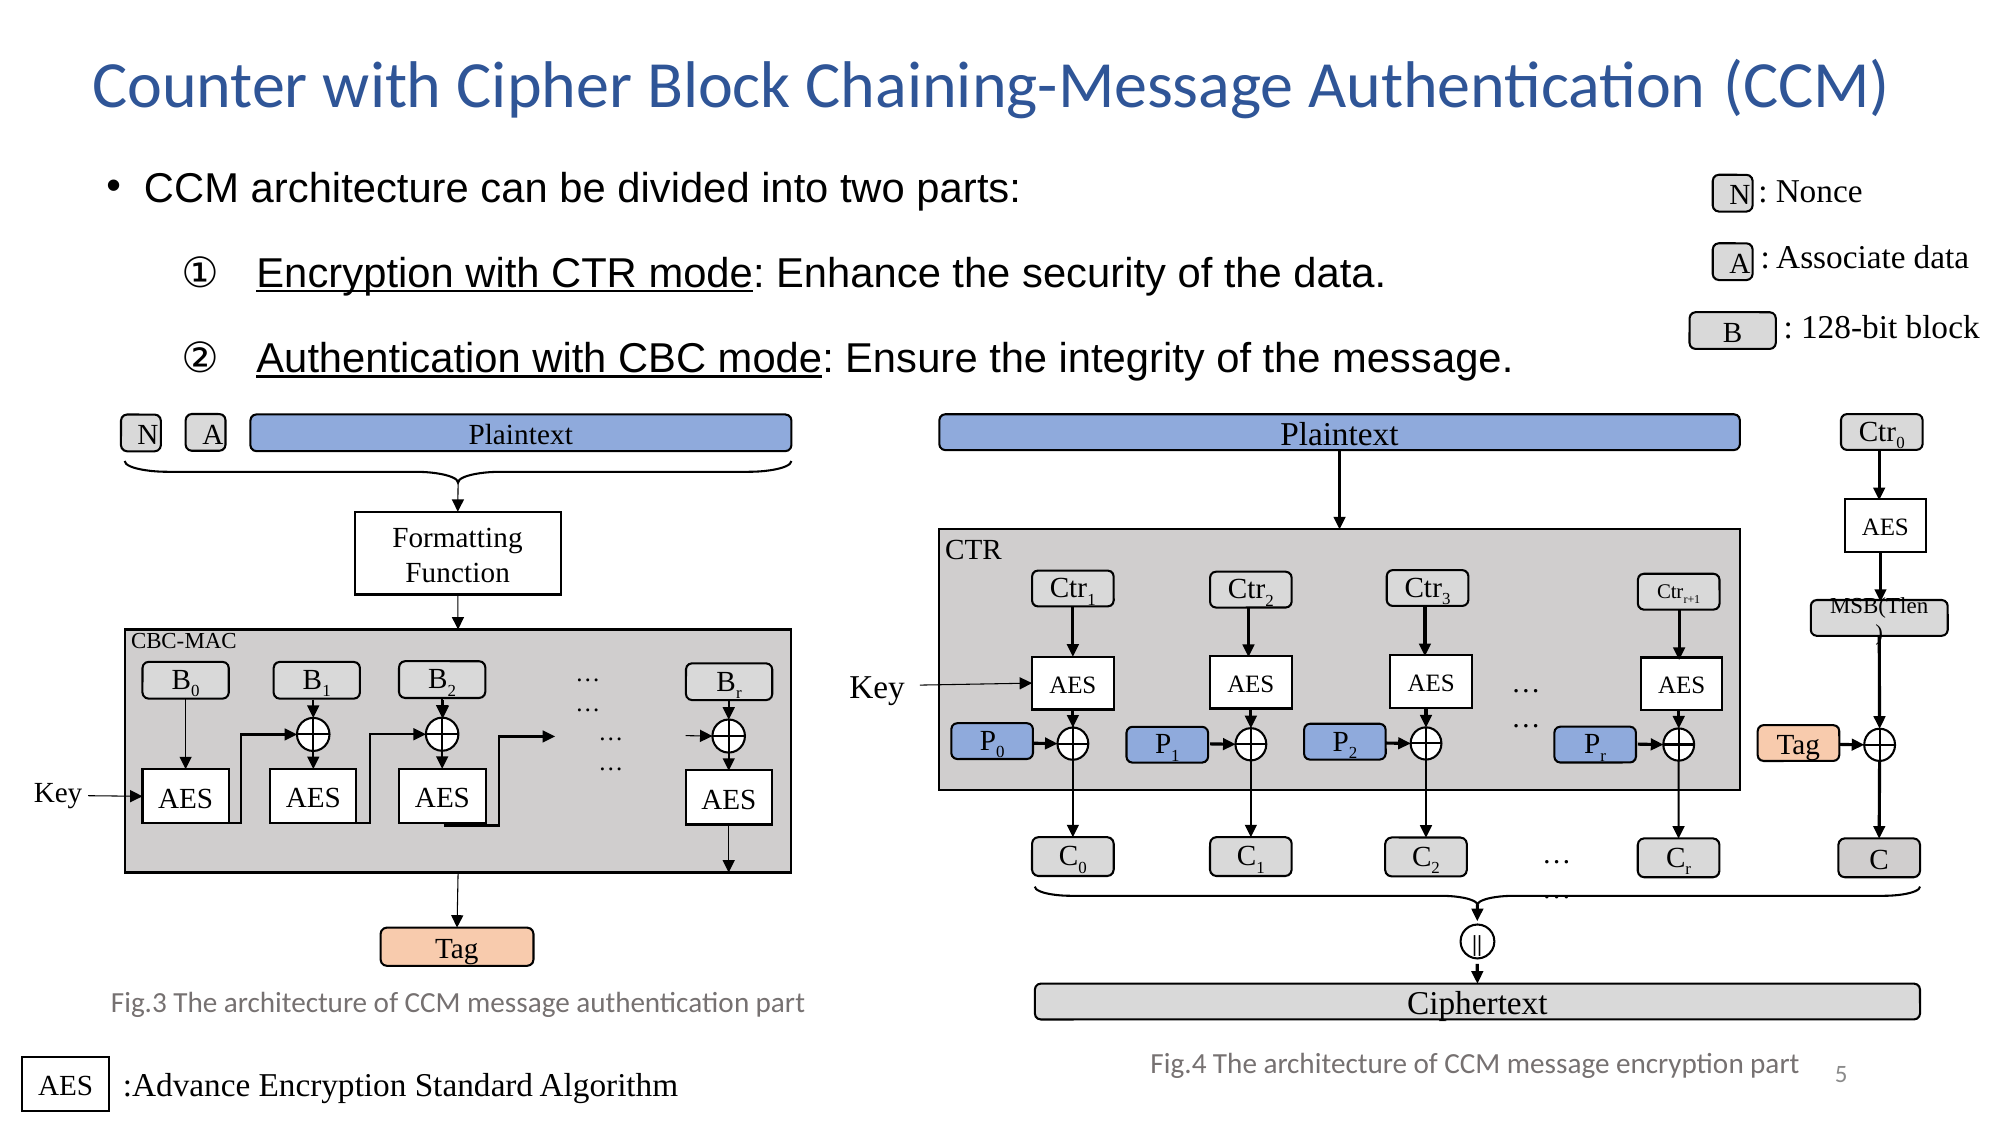

# Counter with Cipher Block Chaining-Message Authentication (CCM)
CCM architecture can be divided into two parts:
Encryption with CTR mode: Enhance the security of the data.
Authentication with CBC mode: Ensure the integrity of the message.

: Nonce
N
: Associate data
A
: 128-bit block
B

A
Plaintext
N
Formatting Function
CBC-MAC

B2
B0
B1
Br
……

AES
AES
AES
AES
……
Tag
Key
Ctr0
Plaintext

AES
CTR

Ctr3
Ctr1
Ctr2
Ctrr+1
MSB(Tlen)
AES
AES
……
AES
AES
P0
P2
Tag
Pr
P1

……
C0
C1
C2
Cr
C
||

Ciphertext
Key
Fig.3 The architecture of CCM message authentication part
Fig.4 The architecture of CCM message encryption part
5
:Advance Encryption Standard Algorithm
AES